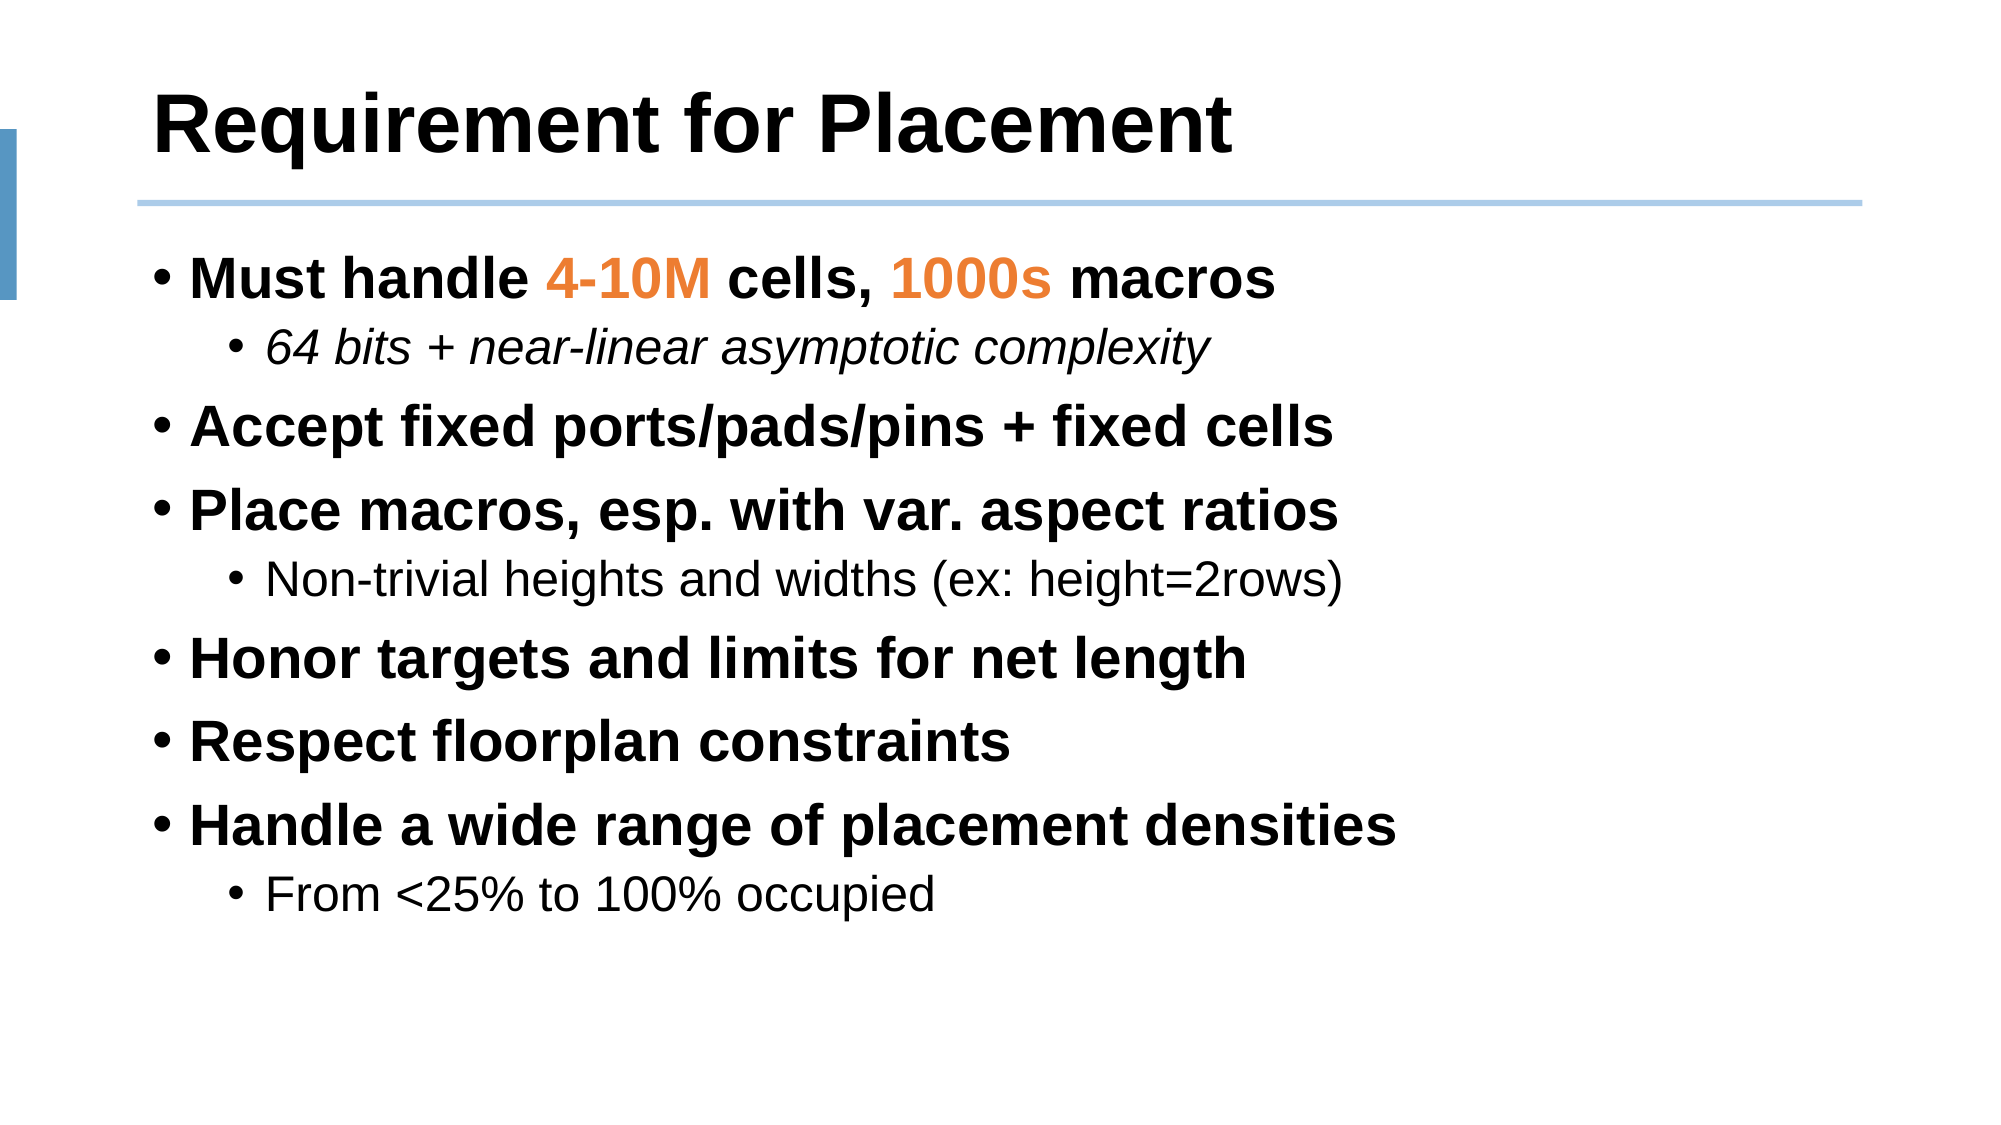

# Requirement for Placement
Must handle 4-10M cells, 1000s macros
64 bits + near-linear asymptotic complexity
Accept fixed ports/pads/pins + fixed cells
Place macros, esp. with var. aspect ratios
Non-trivial heights and widths (ex: height=2rows)
Honor targets and limits for net length
Respect floorplan constraints
Handle a wide range of placement densities
From <25% to 100% occupied